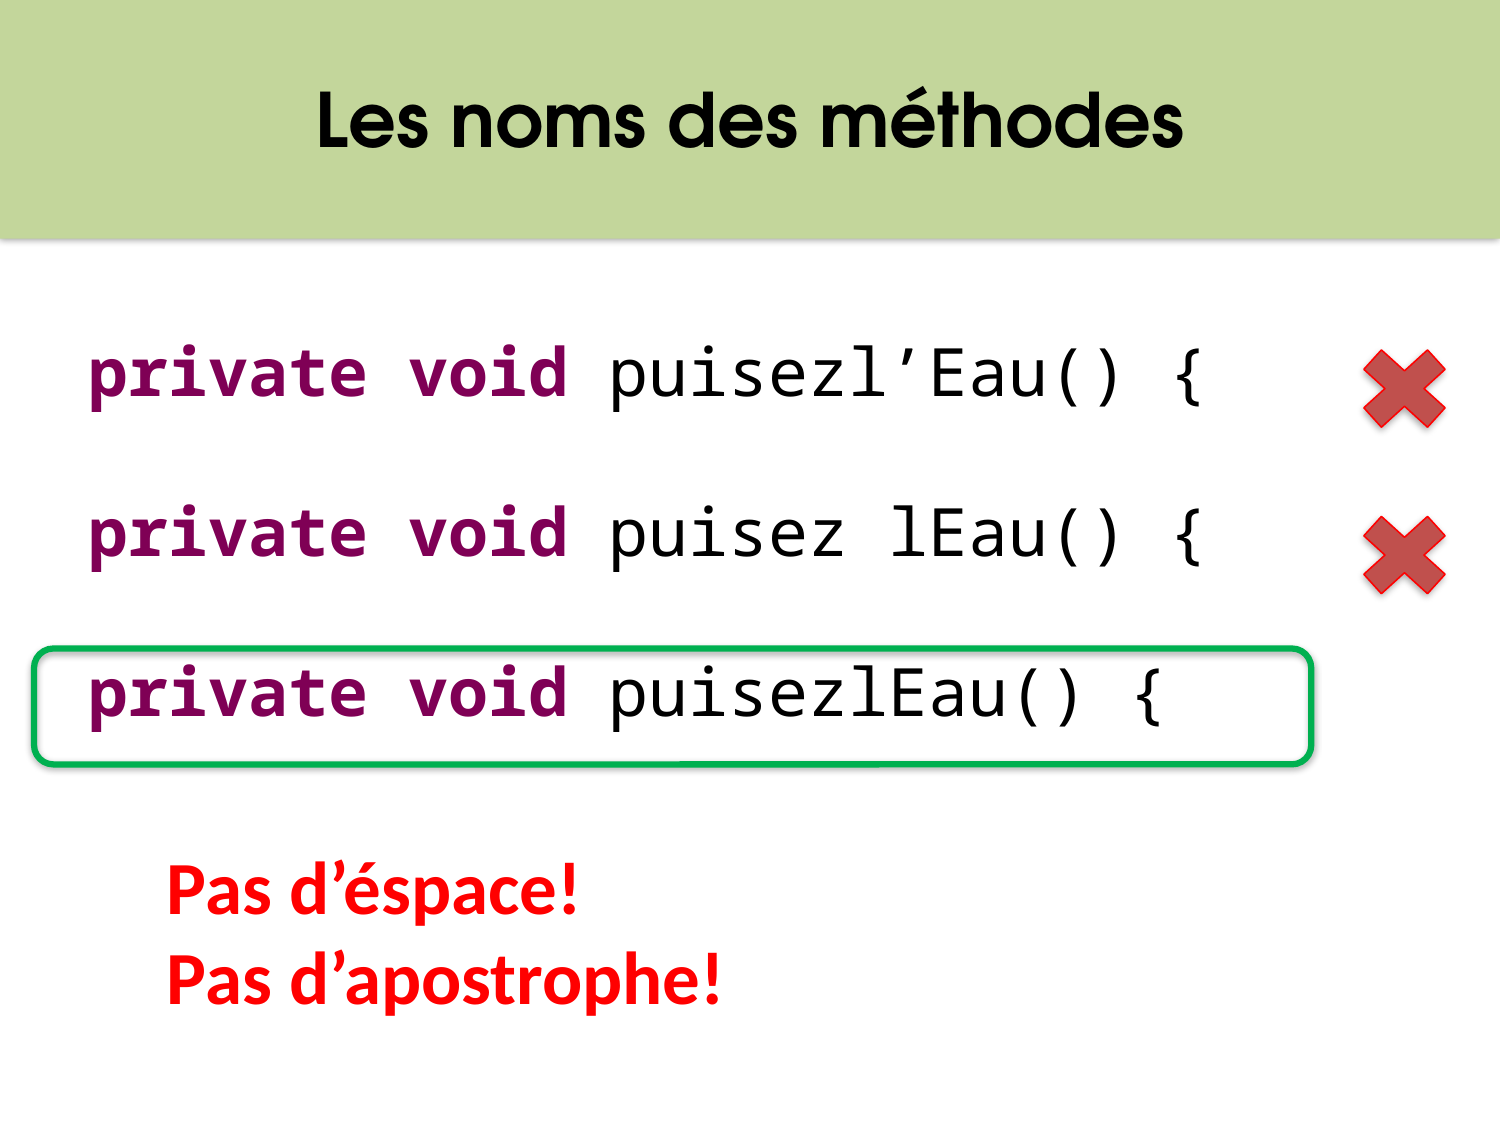

Les noms des méthodes
private void puisezl’Eau() {

private void puisez lEau() {

private void puisezlEau() {

Pas d’éspace!
Pas d’apostrophe!